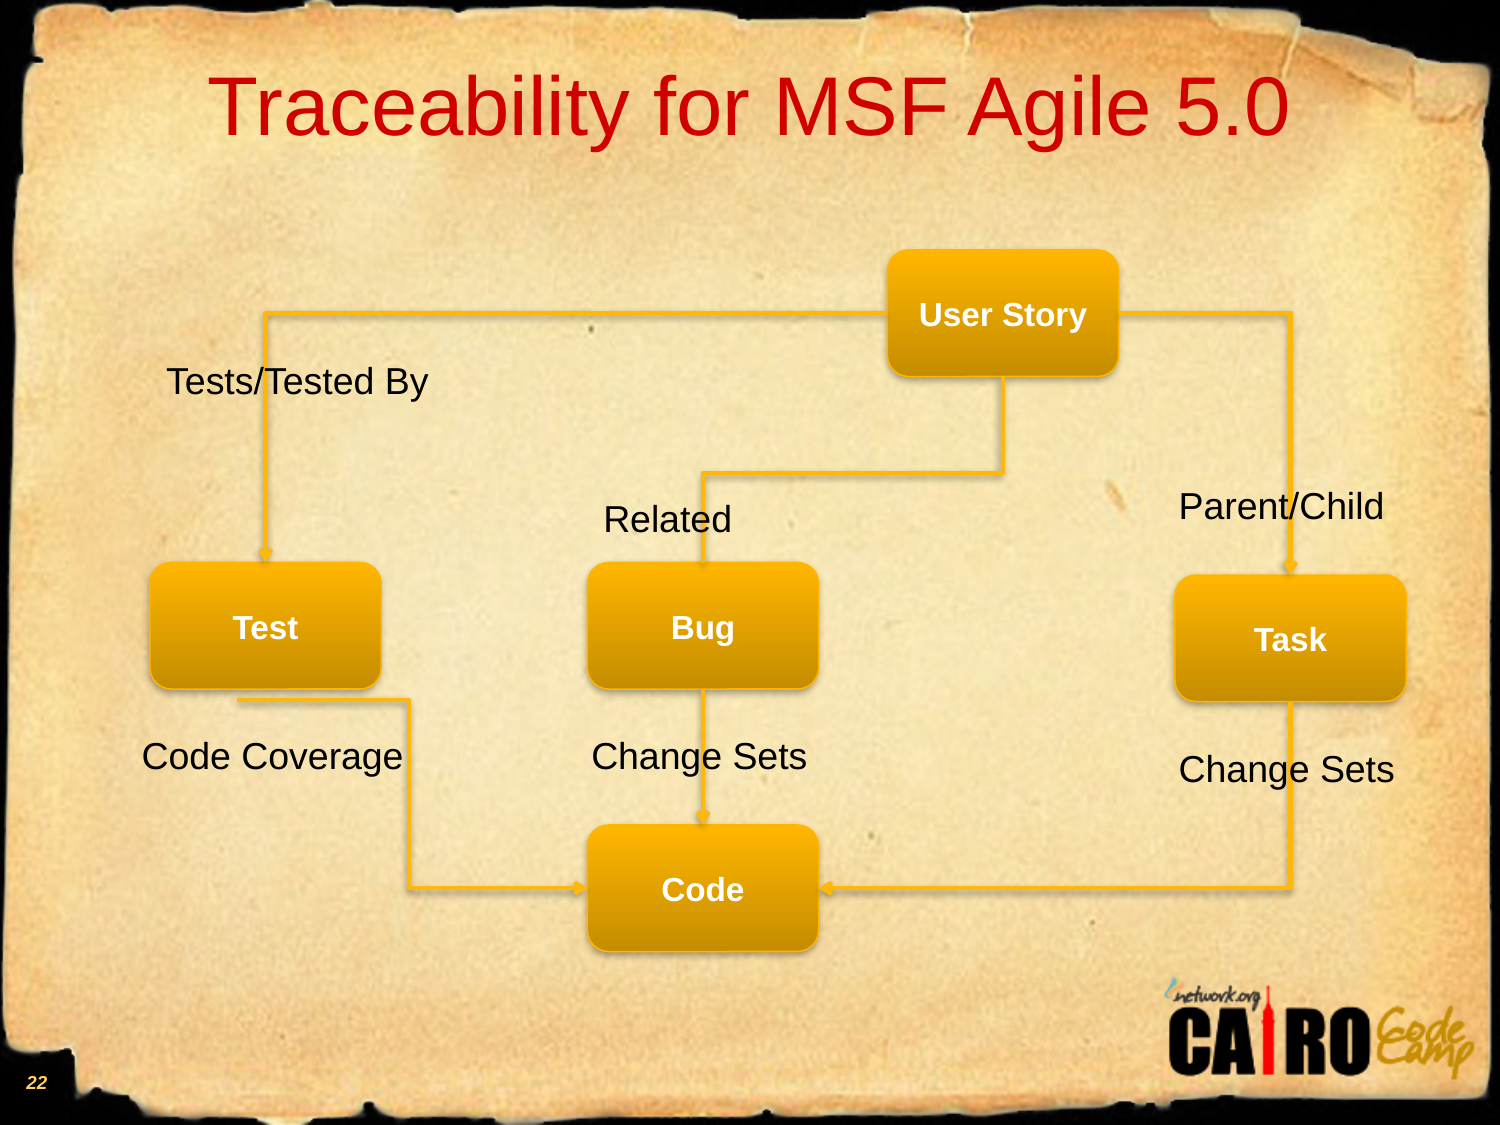

Traceability for MSF Agile 5.0
User Story
Tests/Tested By
Parent/Child
Related
Test
Bug
Task
Code Coverage
Change Sets
Change Sets
Code
22